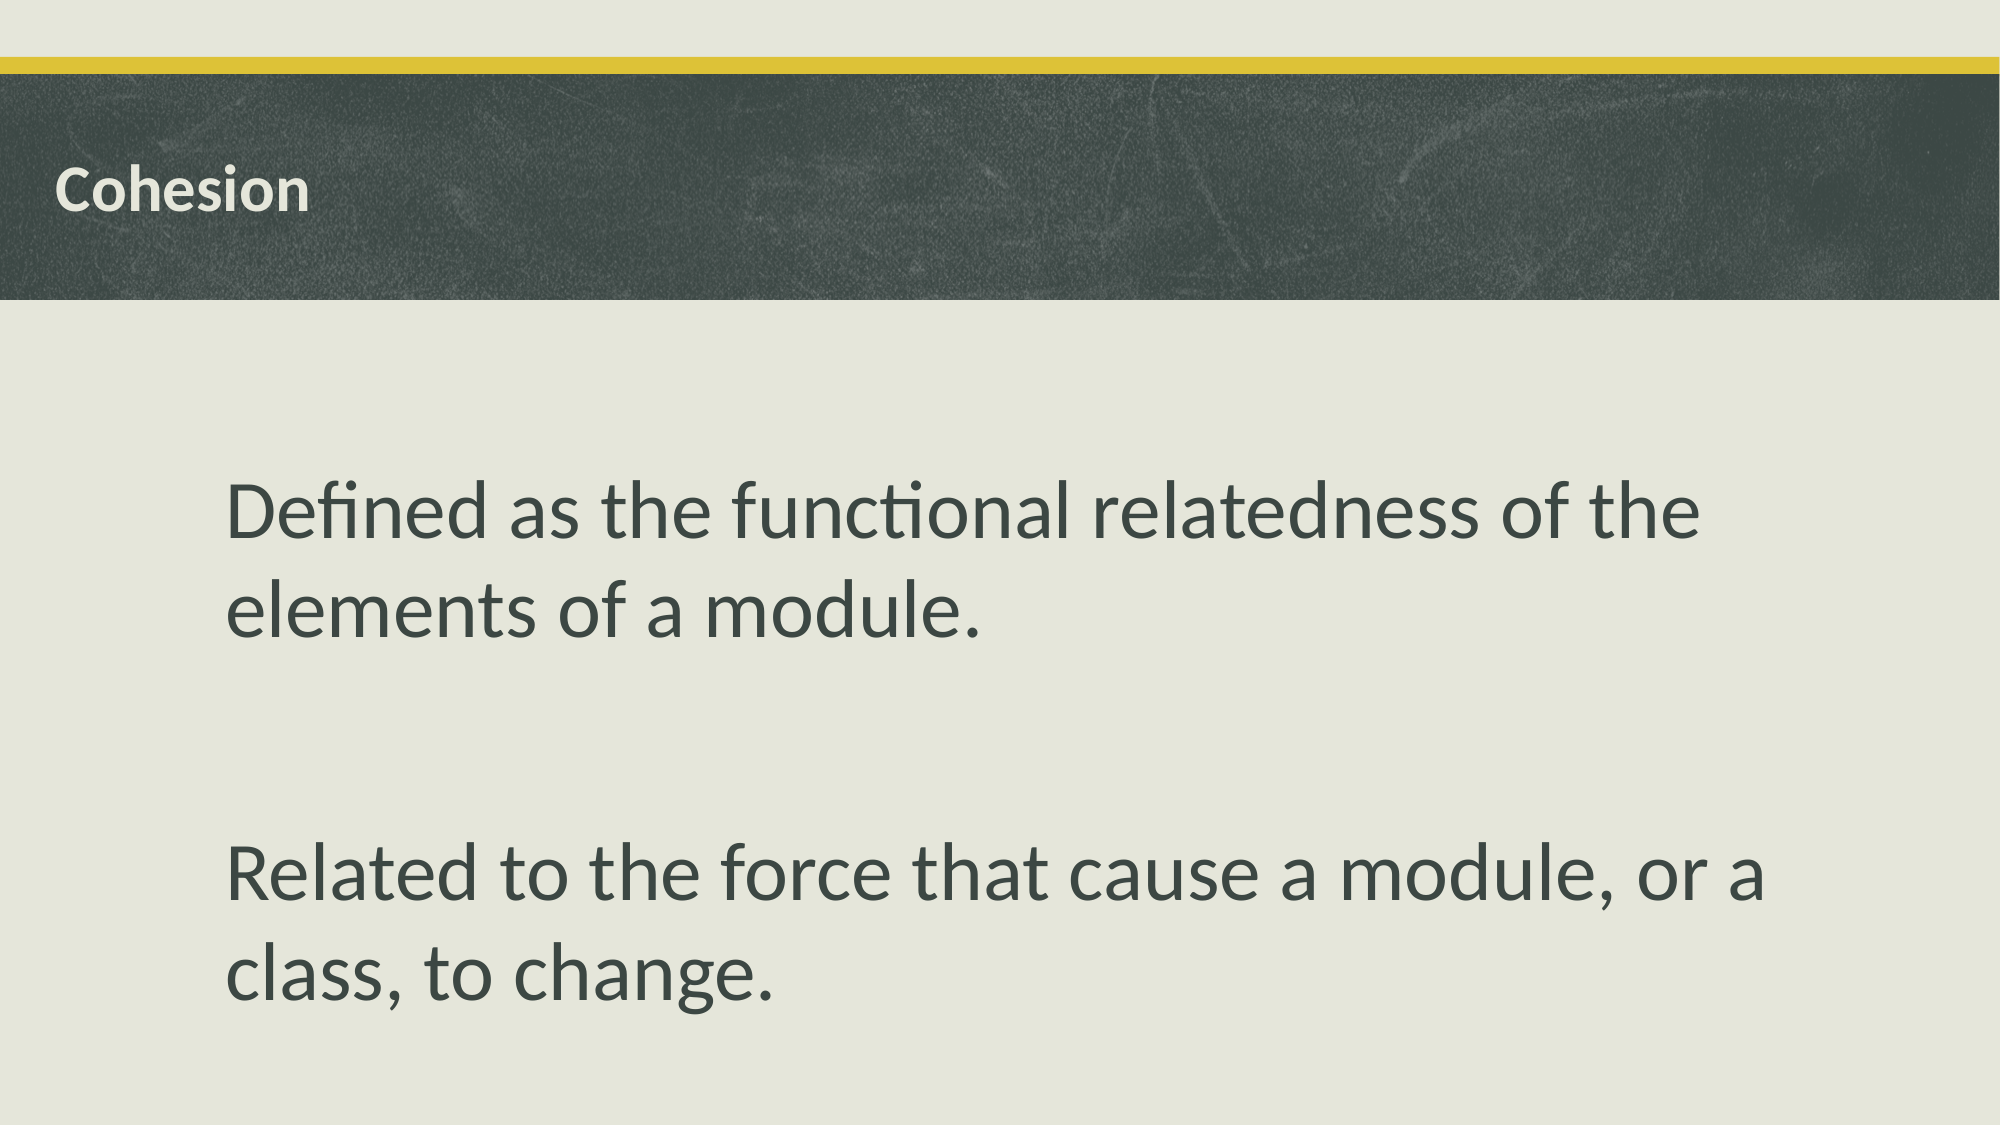

# Cohesion
Defined as the functional relatedness of the elements of a module.

Related to the force that cause a module, or a class, to change.